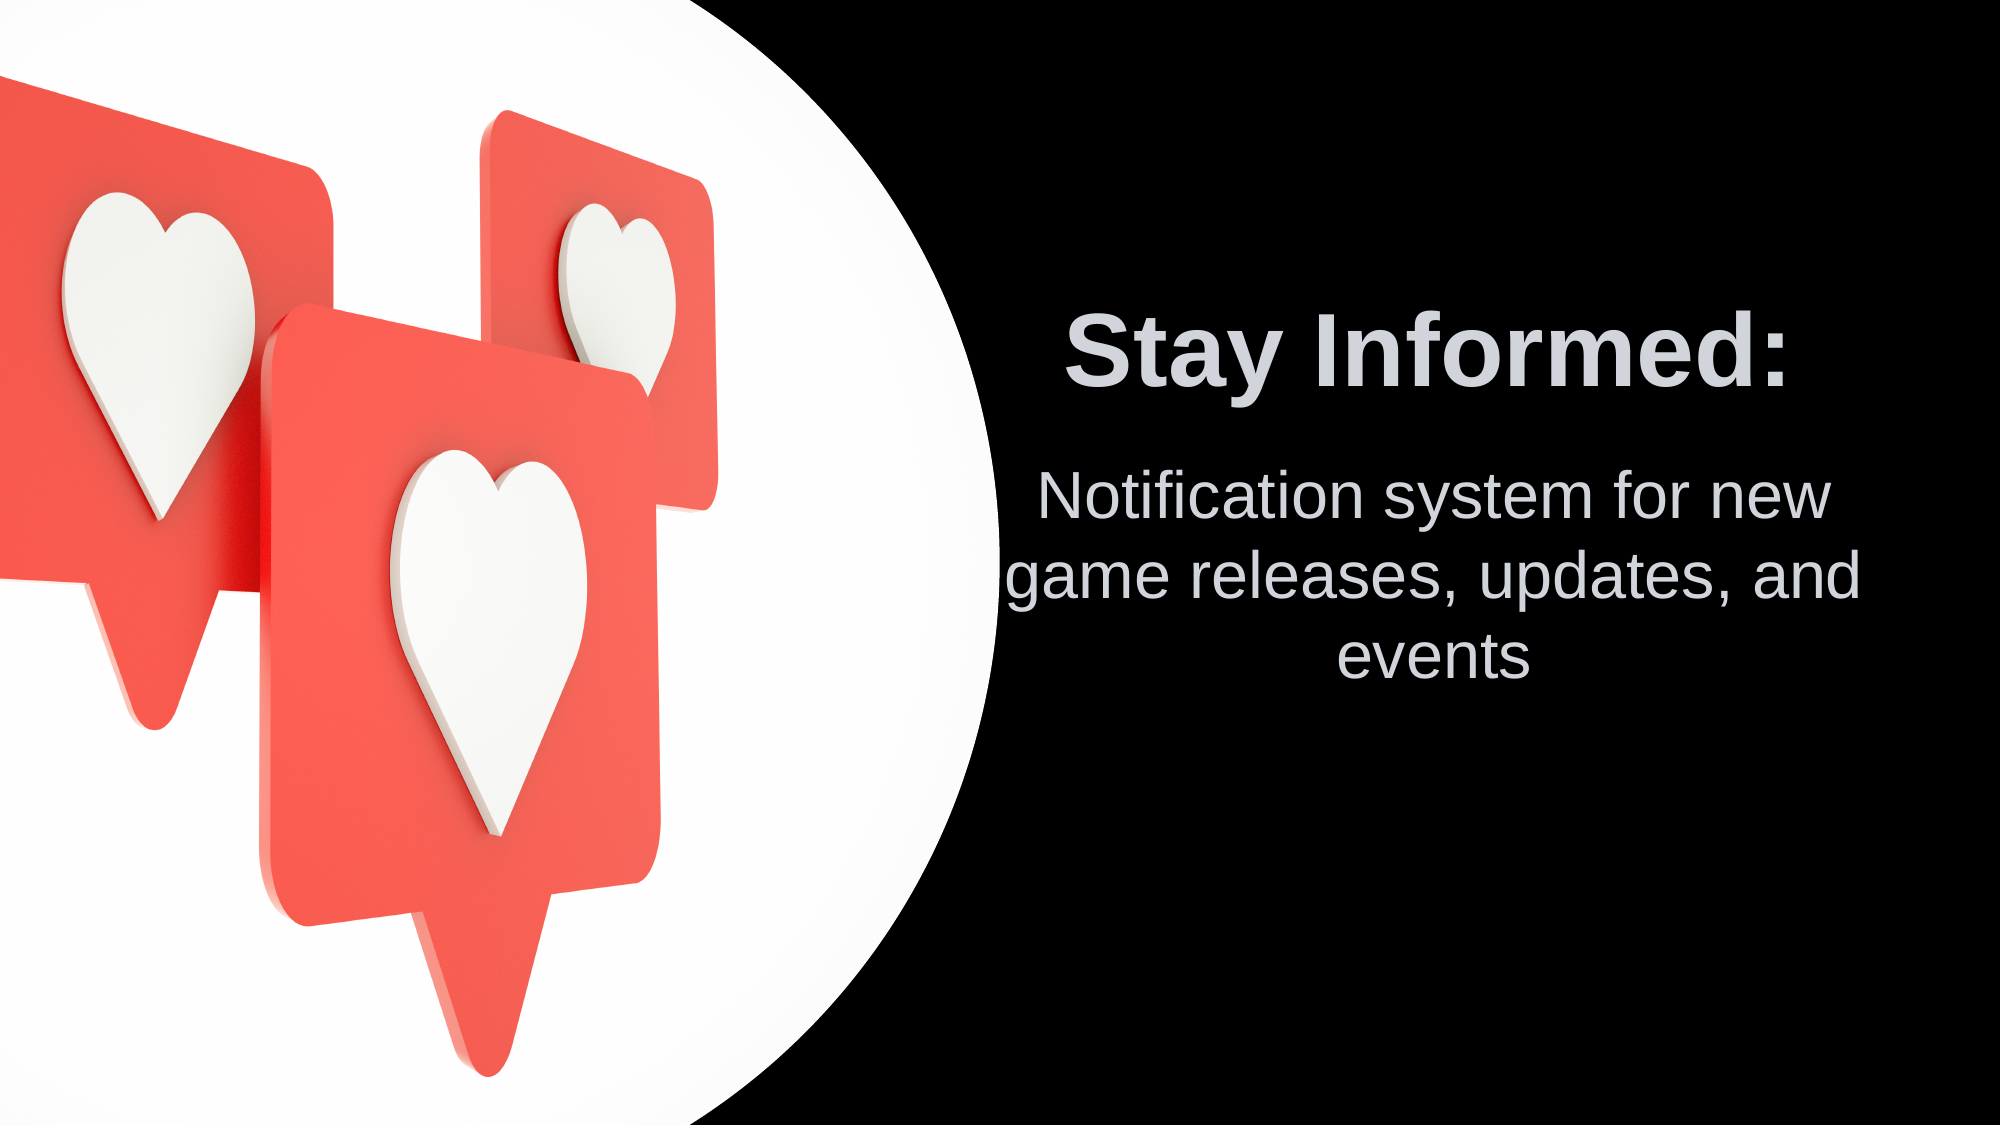

Stay Informed:

Notification system for new game releases, updates, and events